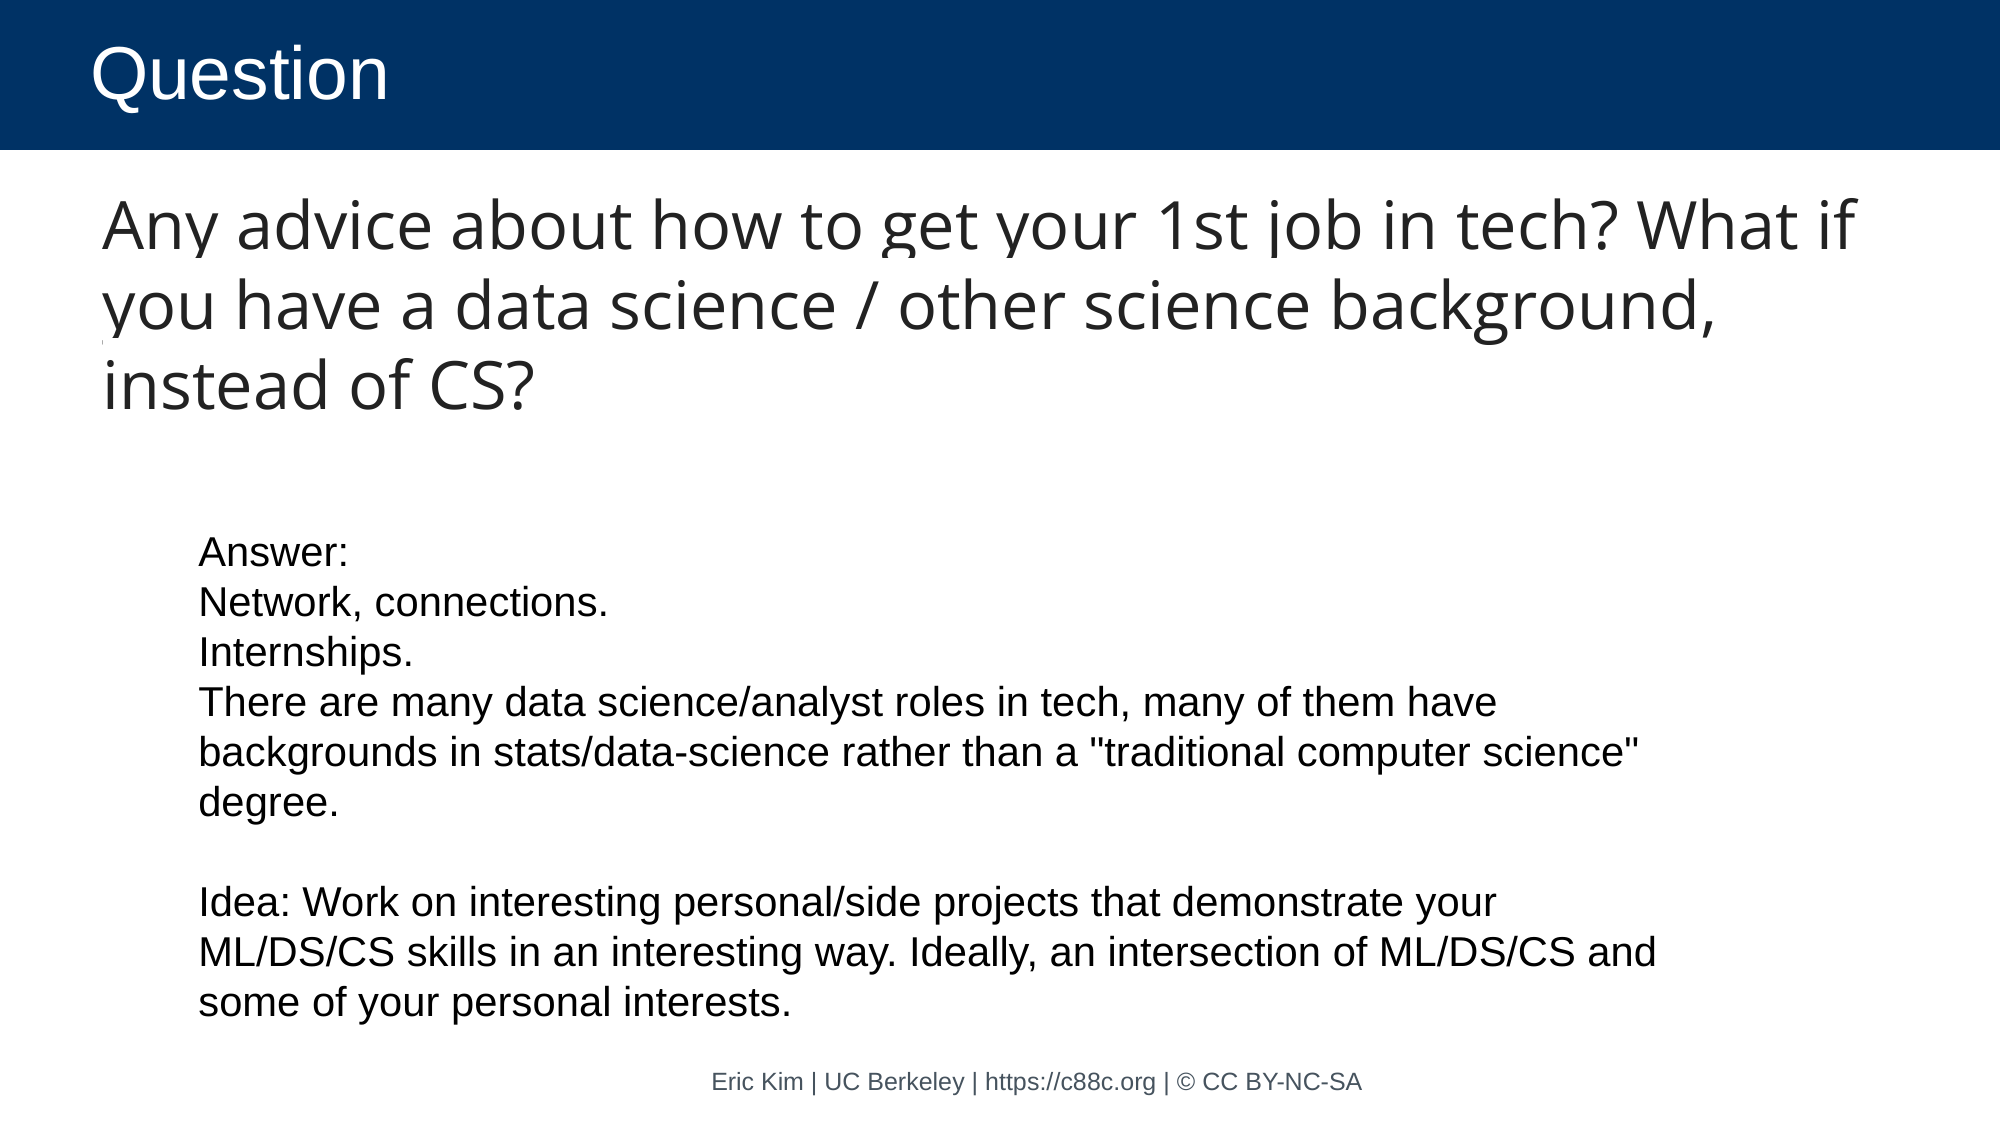

# Question
Any advice about how to get your 1st job in tech? What if you have a data science / other science background, instead of CS?
Answer:
Network, connections.
Internships.
There are many data science/analyst roles in tech, many of them have backgrounds in stats/data-science rather than a "traditional computer science" degree.

Idea: Work on interesting personal/side projects that demonstrate your ML/DS/CS skills in an interesting way. Ideally, an intersection of ML/DS/CS and some of your personal interests.

Eric Kim | UC Berkeley | https://c88c.org | © CC BY-NC-SA